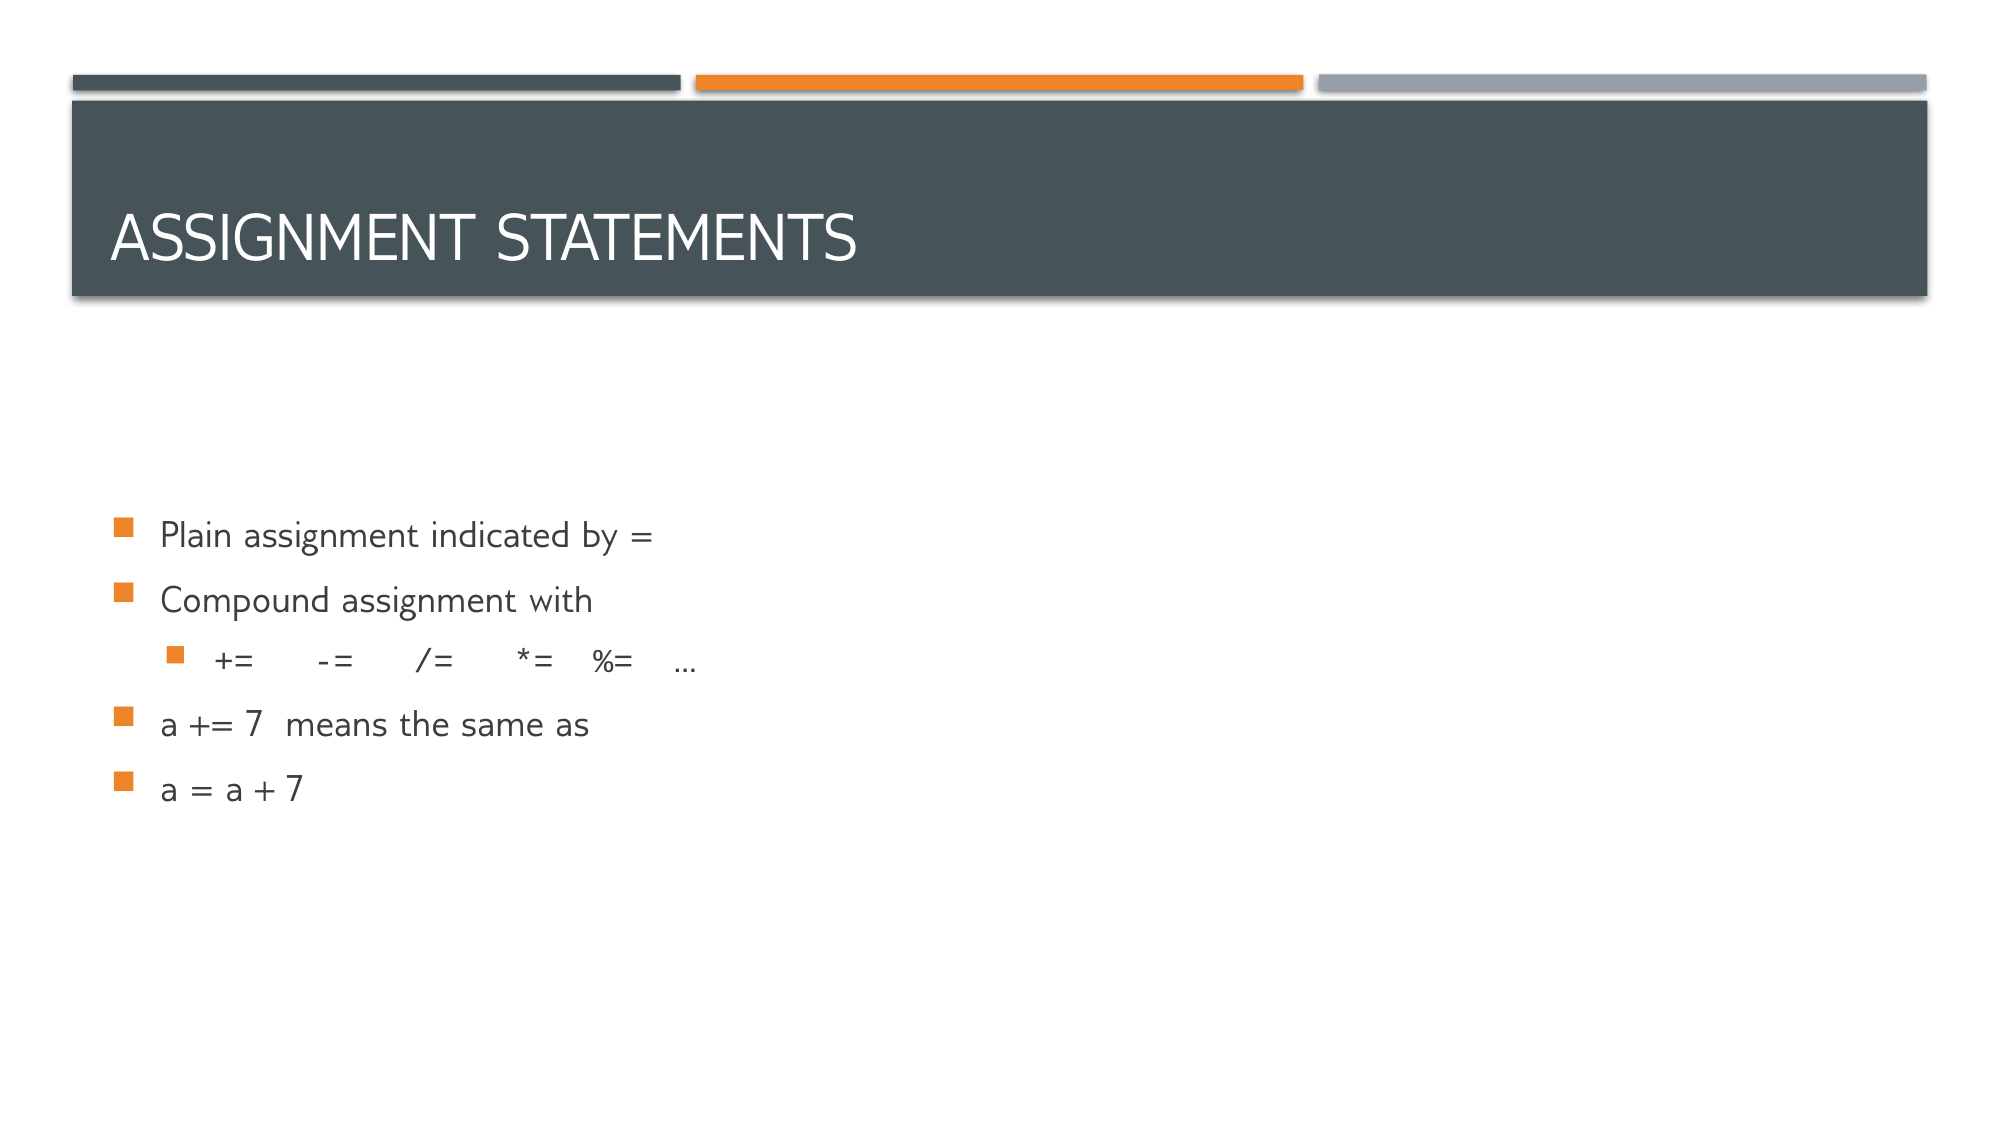

# Assignment Statements
Plain assignment indicated by =
Compound assignment with
+=   -=   /=   *=  %=    …
a += 7  means the same as
a = a + 7